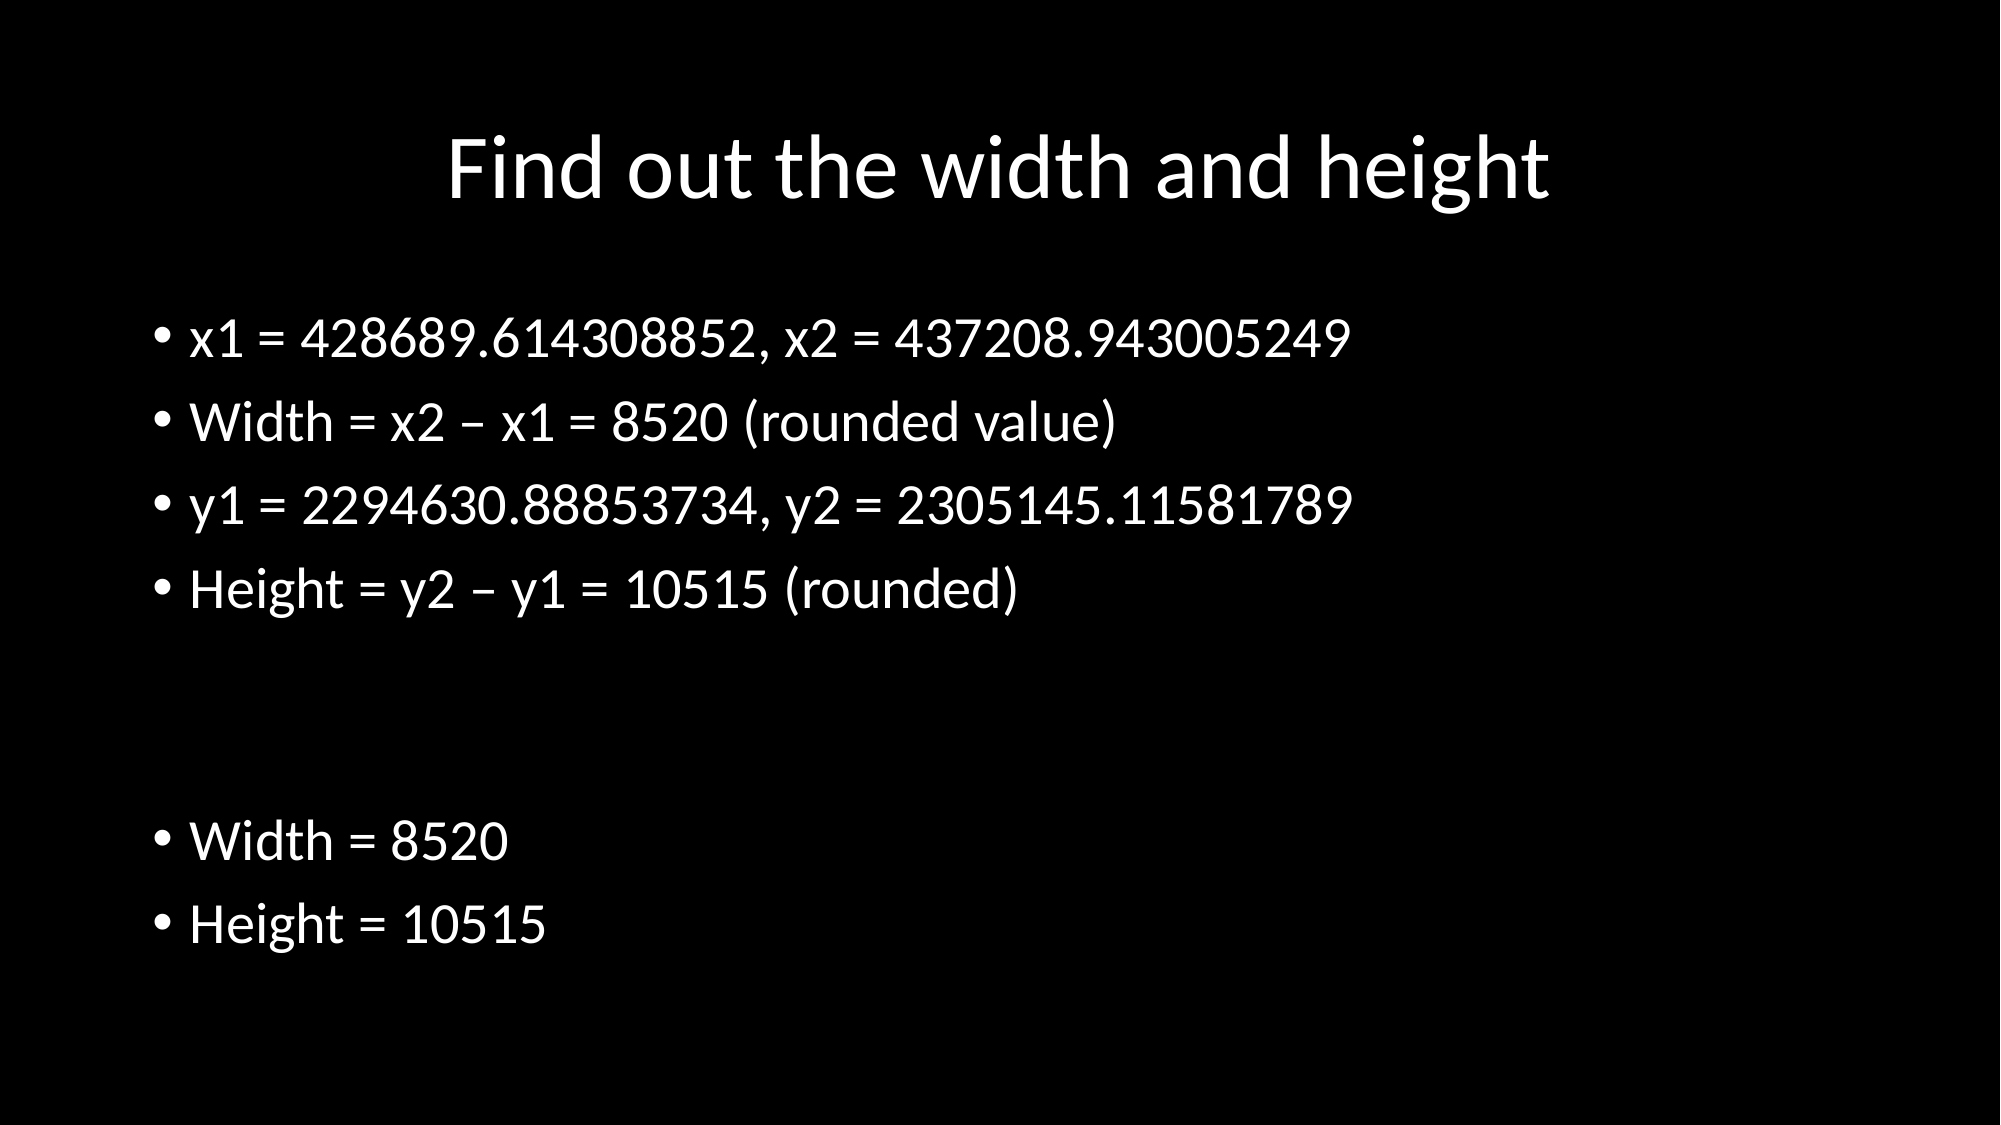

# Find out the width and height
x1 = 428689.614308852, x2 = 437208.943005249
Width = x2 – x1 = 8520 (rounded value)
y1 = 2294630.88853734, y2 = 2305145.11581789
Height = y2 – y1 = 10515 (rounded)

Width = 8520
Height = 10515